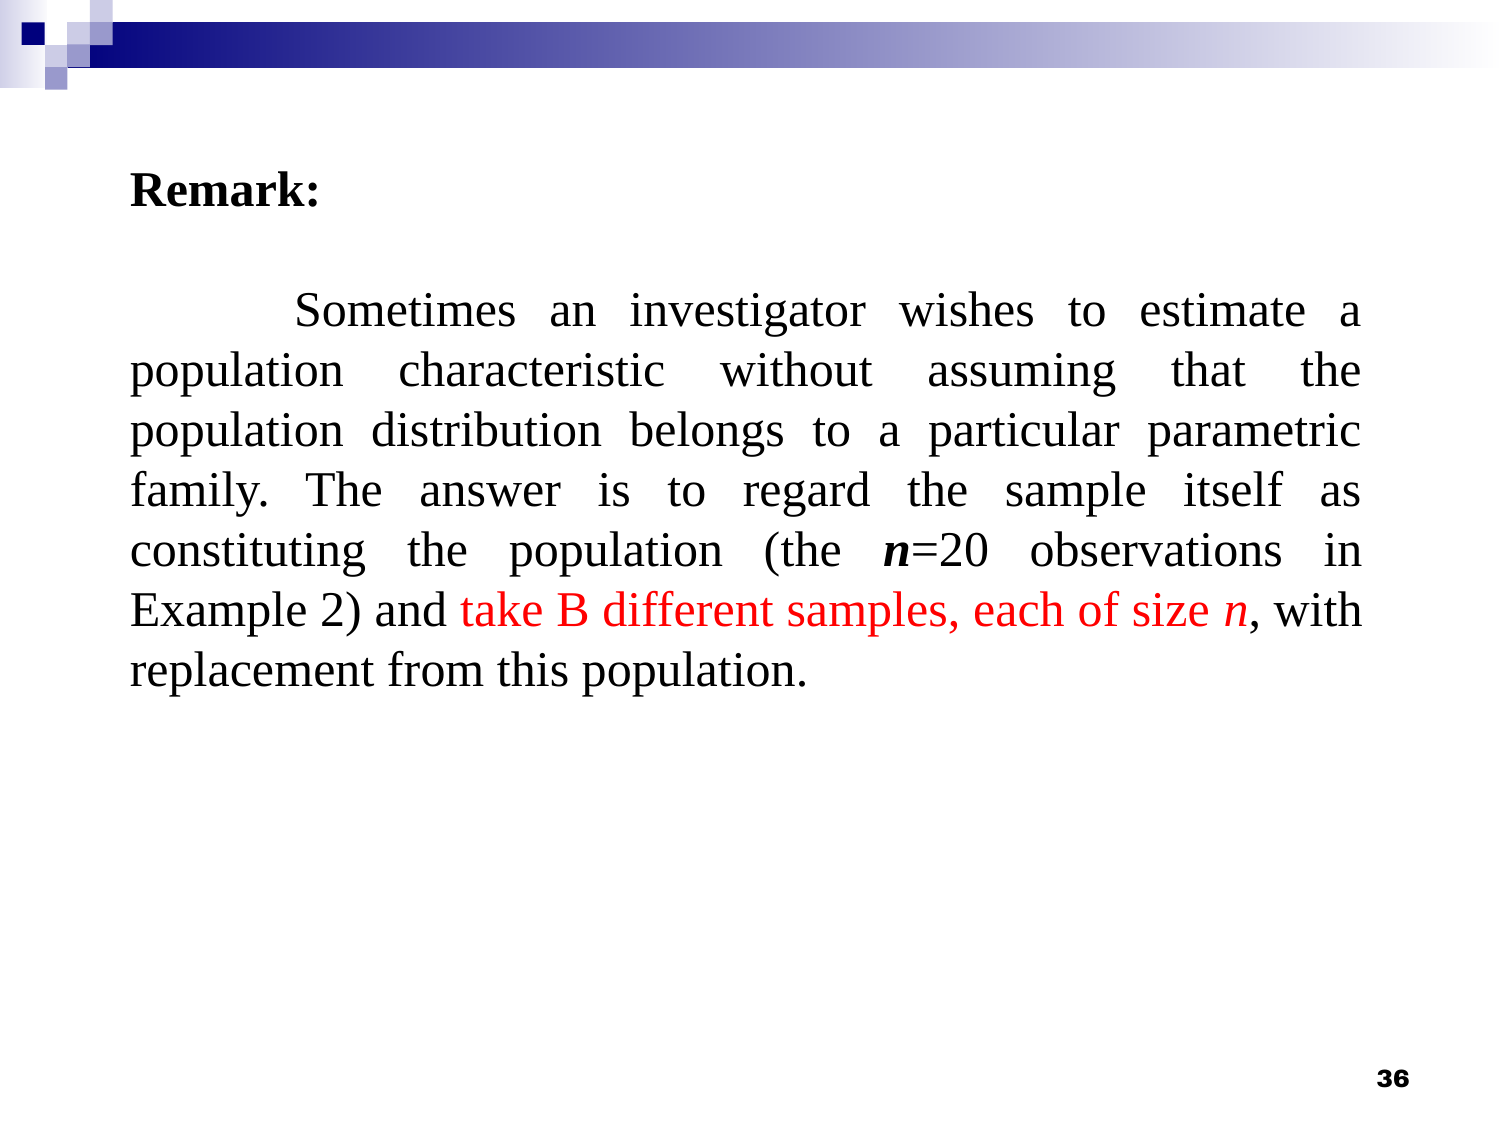

Remark:

     Sometimes an investigator wishes to estimate a population characteristic without assuming that the population distribution belongs to a particular parametric family. The answer is to regard the sample itself as constituting the population (the n=20 observations in Example 2) and take B different samples, each of size n, with replacement from this population.

36